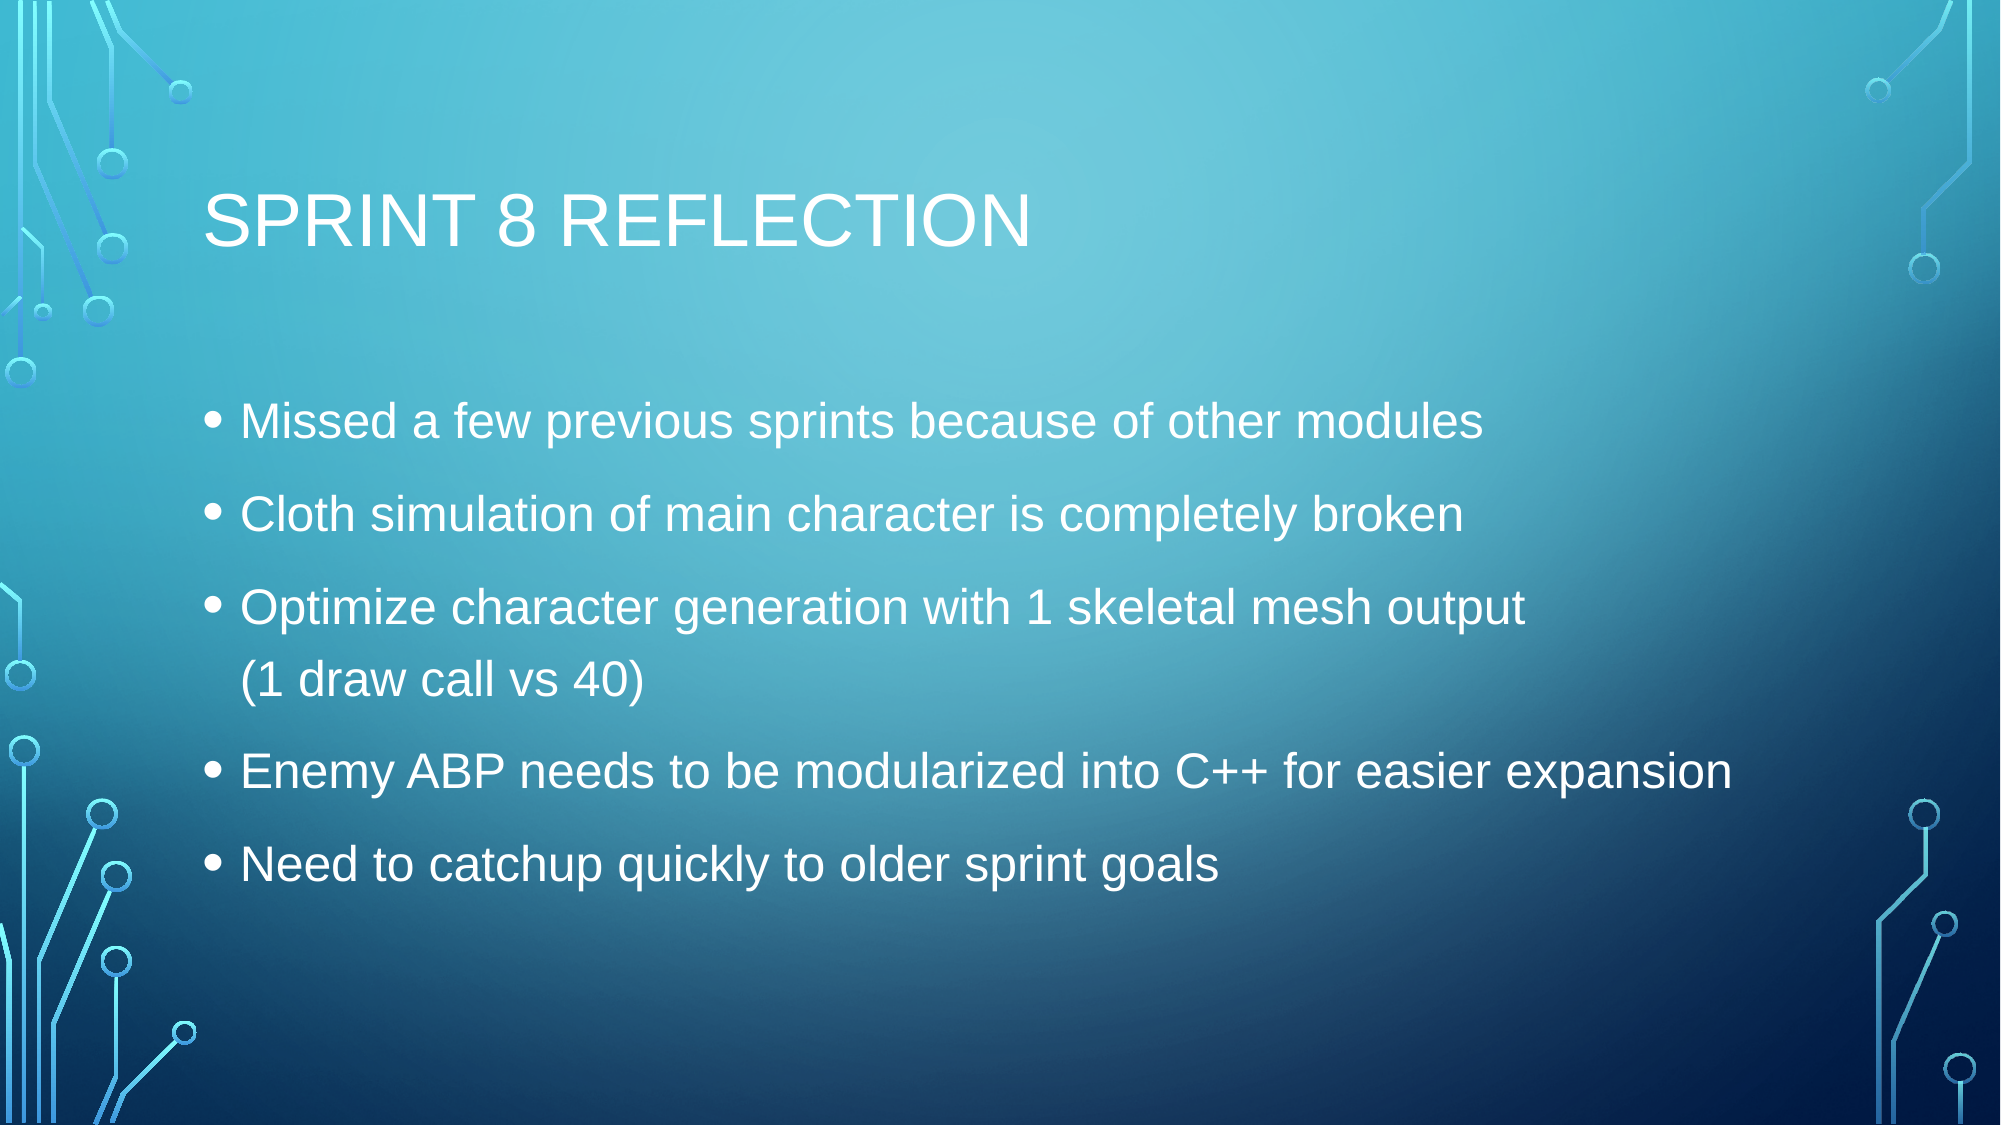

# Sprint 8 reflection
Missed a few previous sprints because of other modules
Cloth simulation of main character is completely broken
Optimize character generation with 1 skeletal mesh output
(1 draw call vs 40)
Enemy ABP needs to be modularized into C++ for easier expansion
Need to catchup quickly to older sprint goals